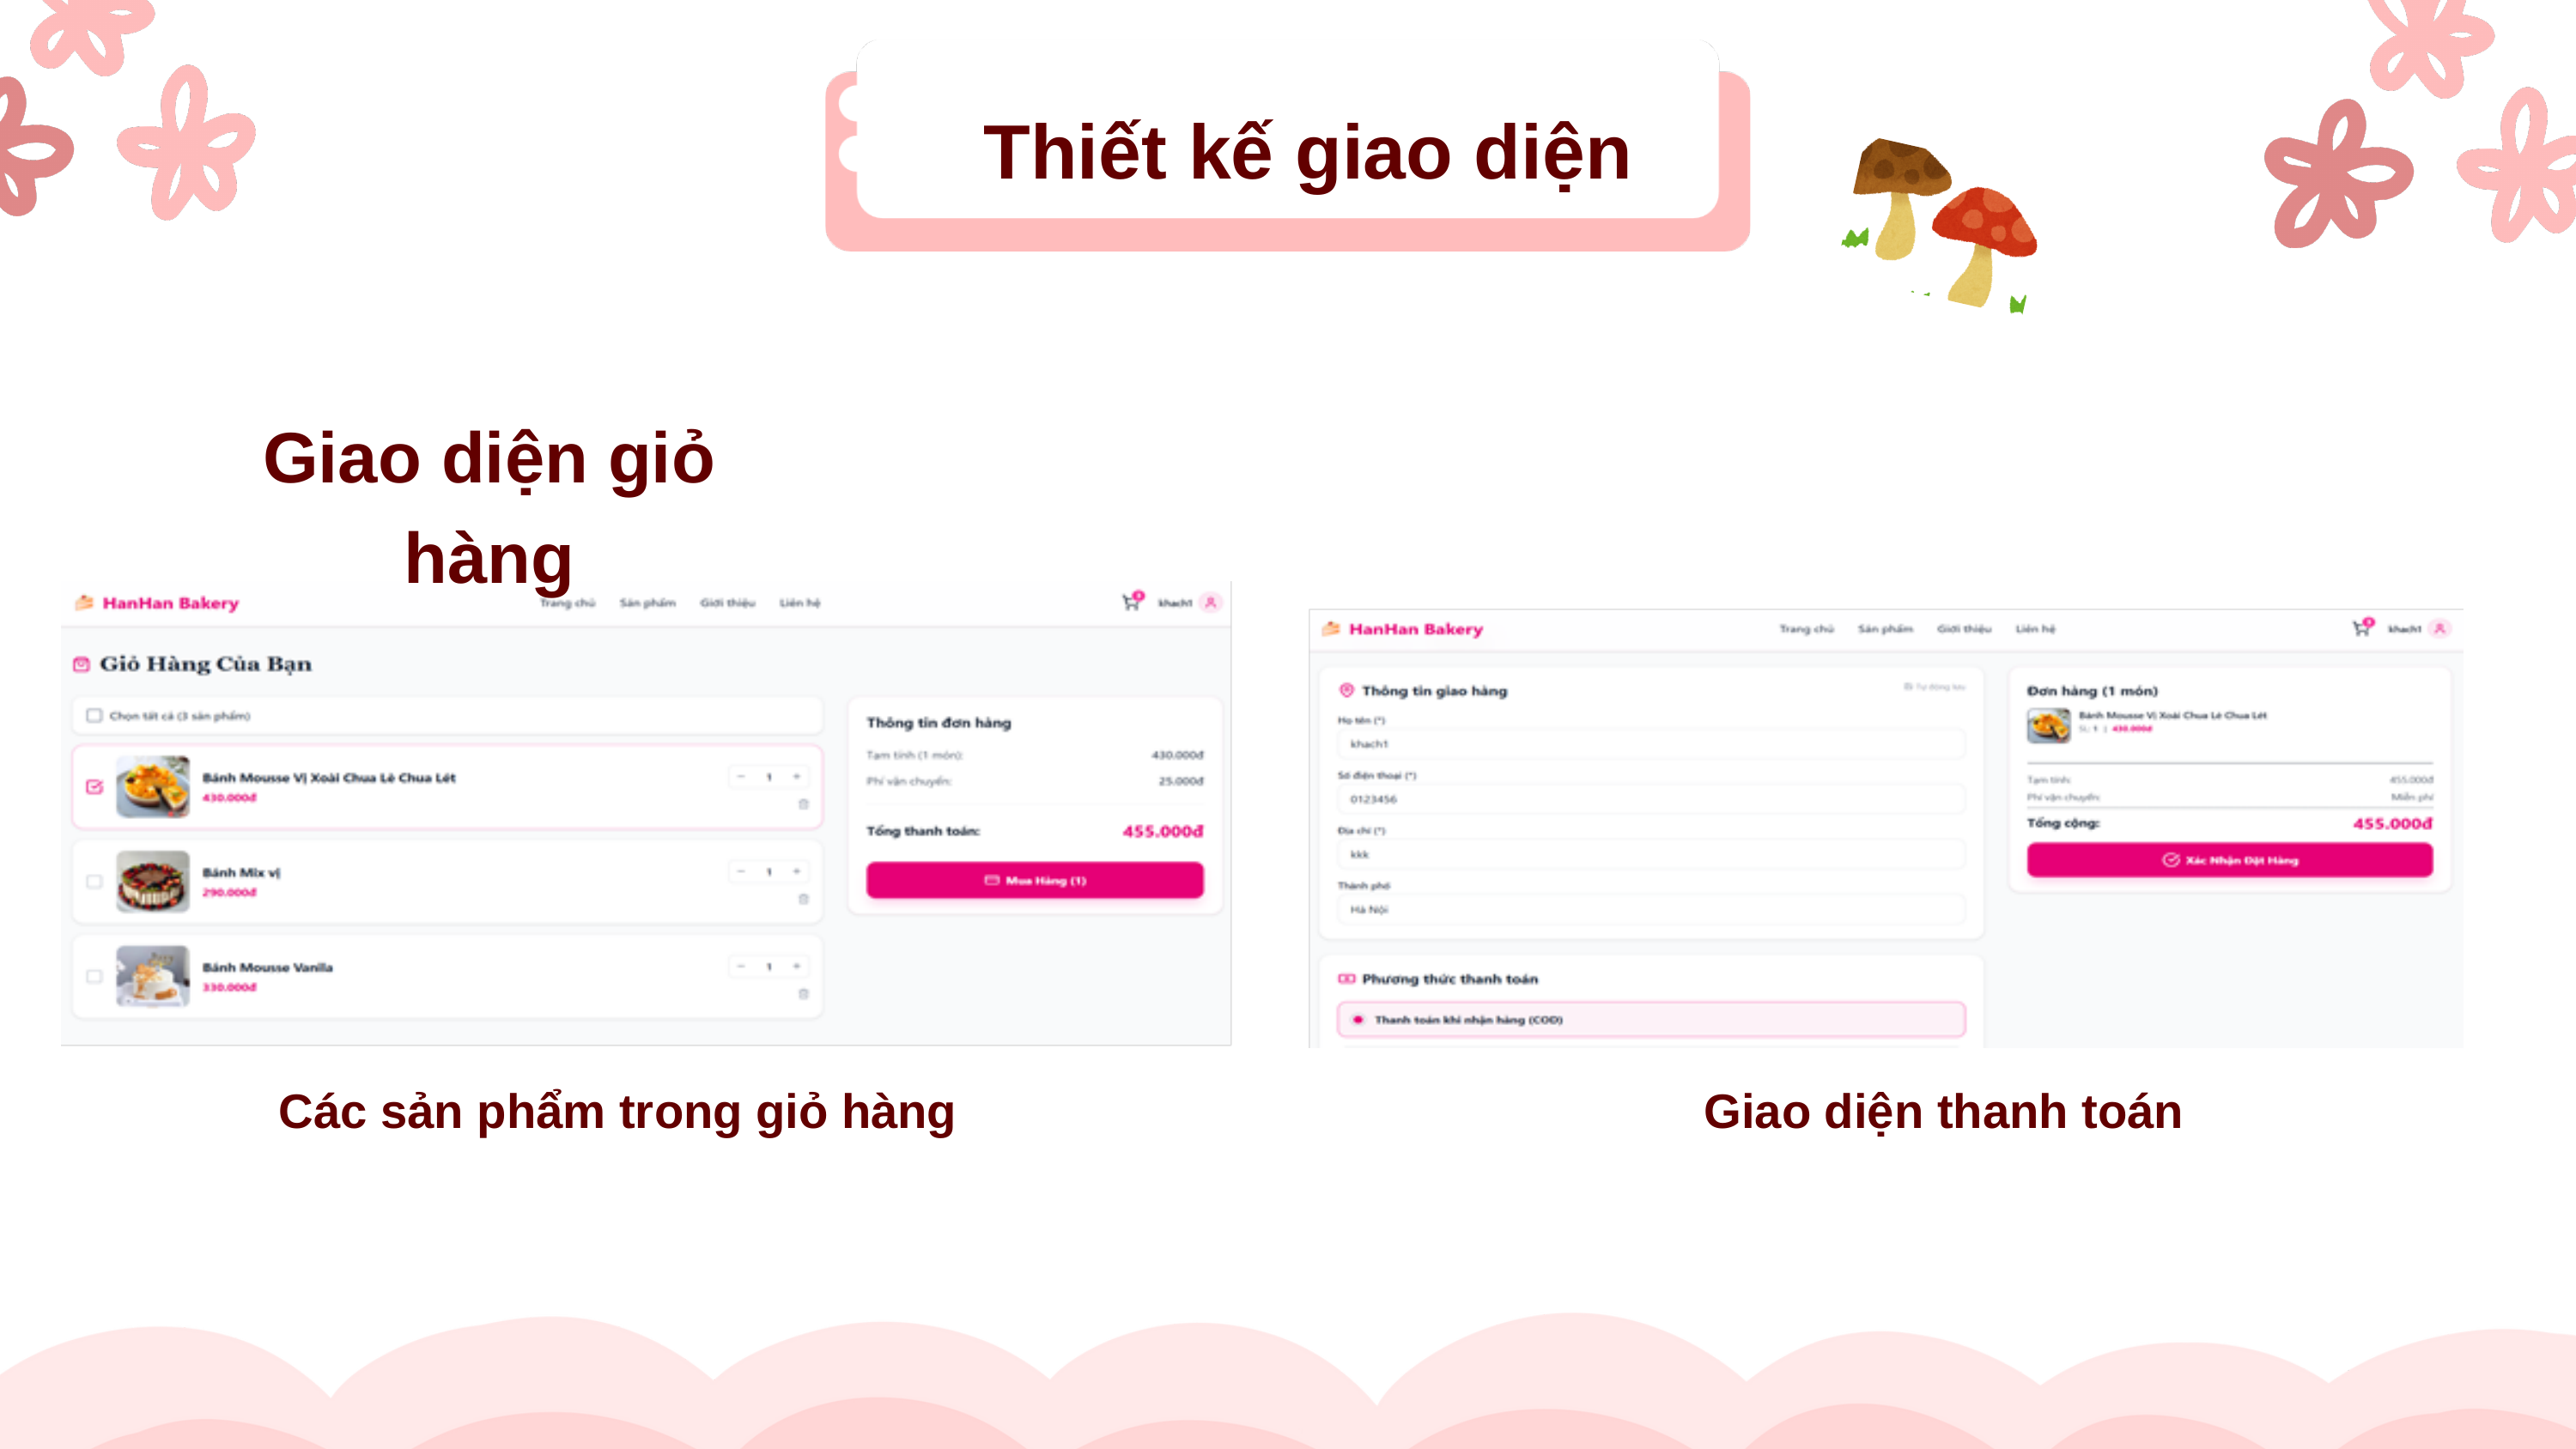

Thiết kế giao diện

Giao diện giỏ hàng

Các sản phẩm trong giỏ hàng
Giao diện thanh toán